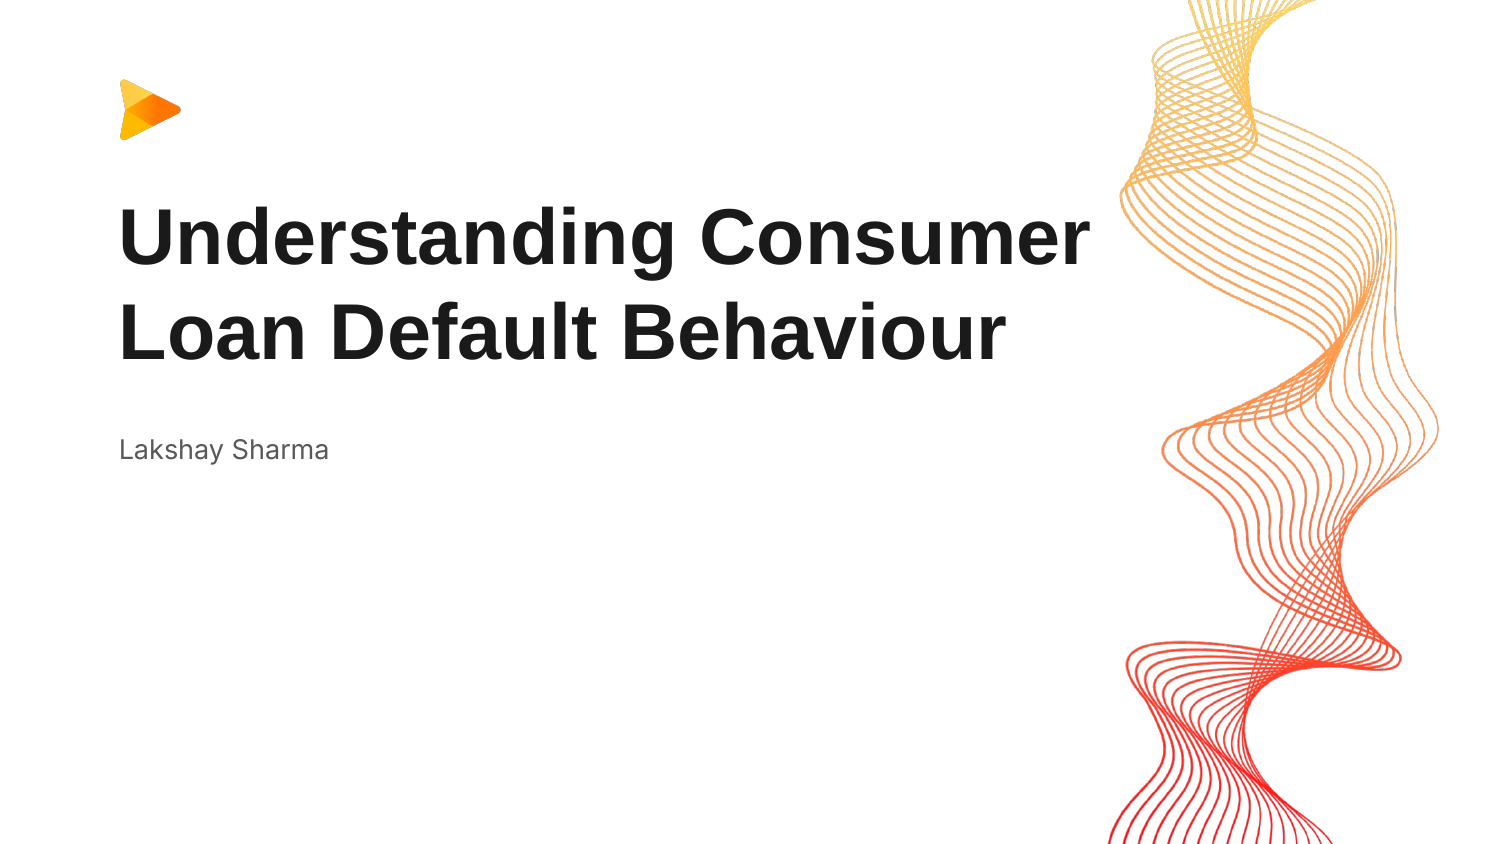

Understanding Consumer Loan Default Behaviour
Lakshay Sharma